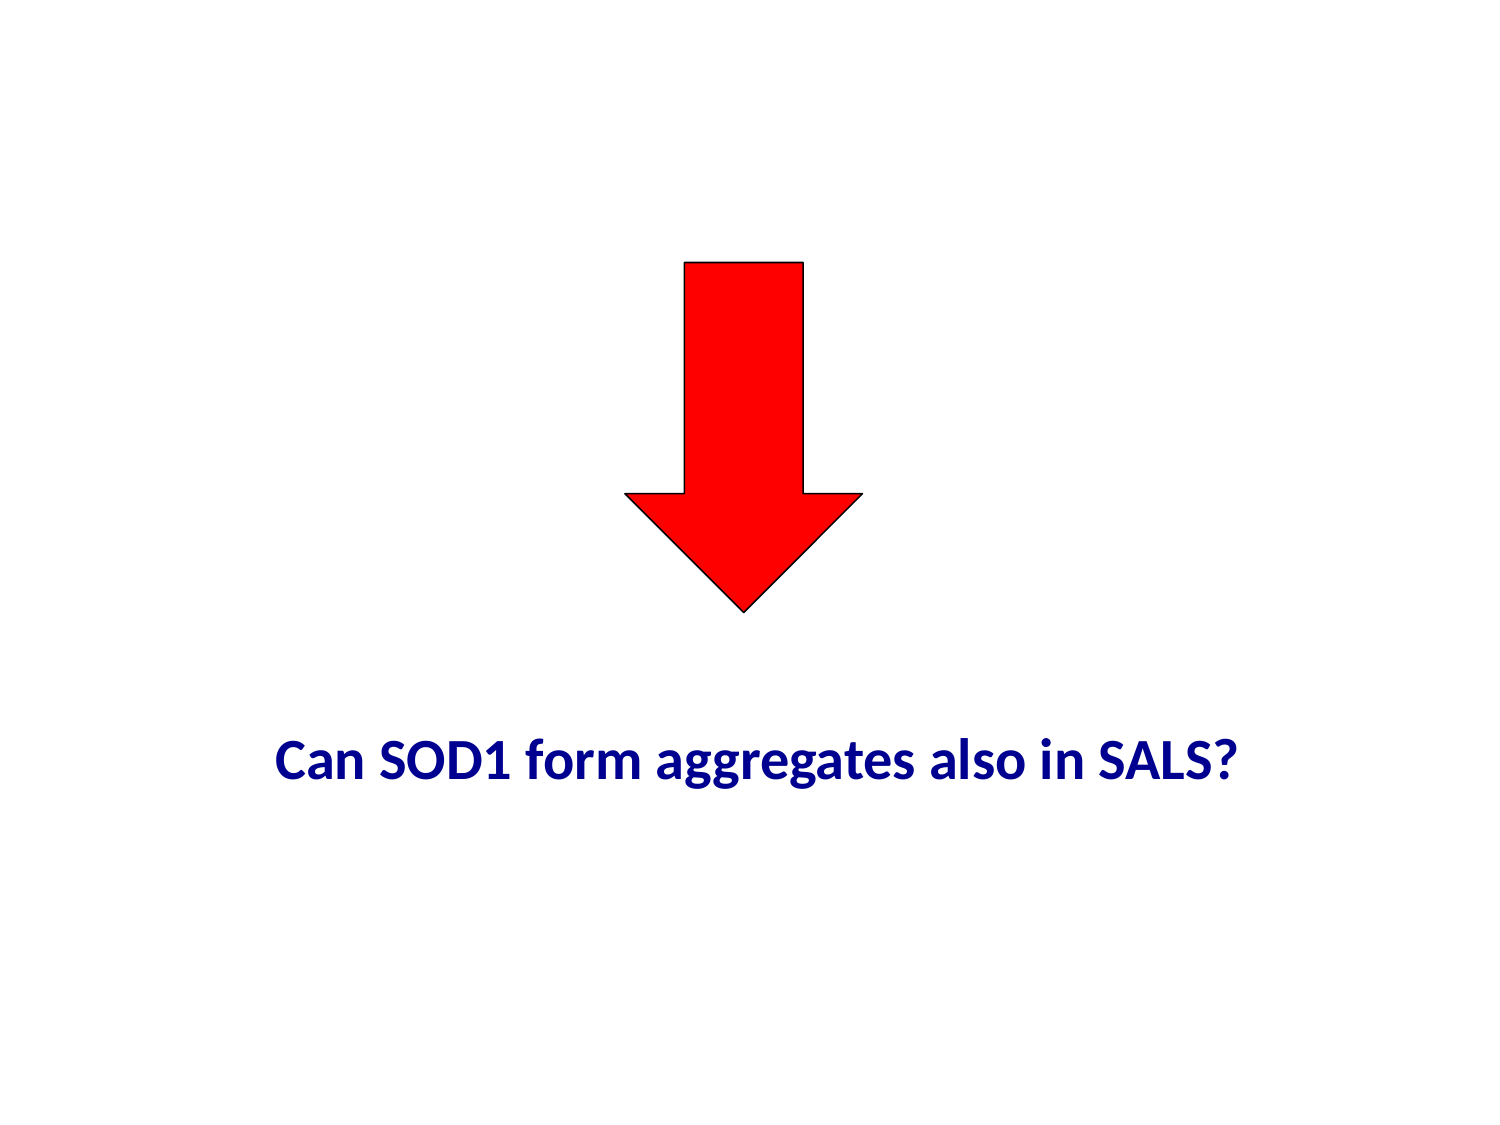

Can SOD1 form aggregates also in SALS?